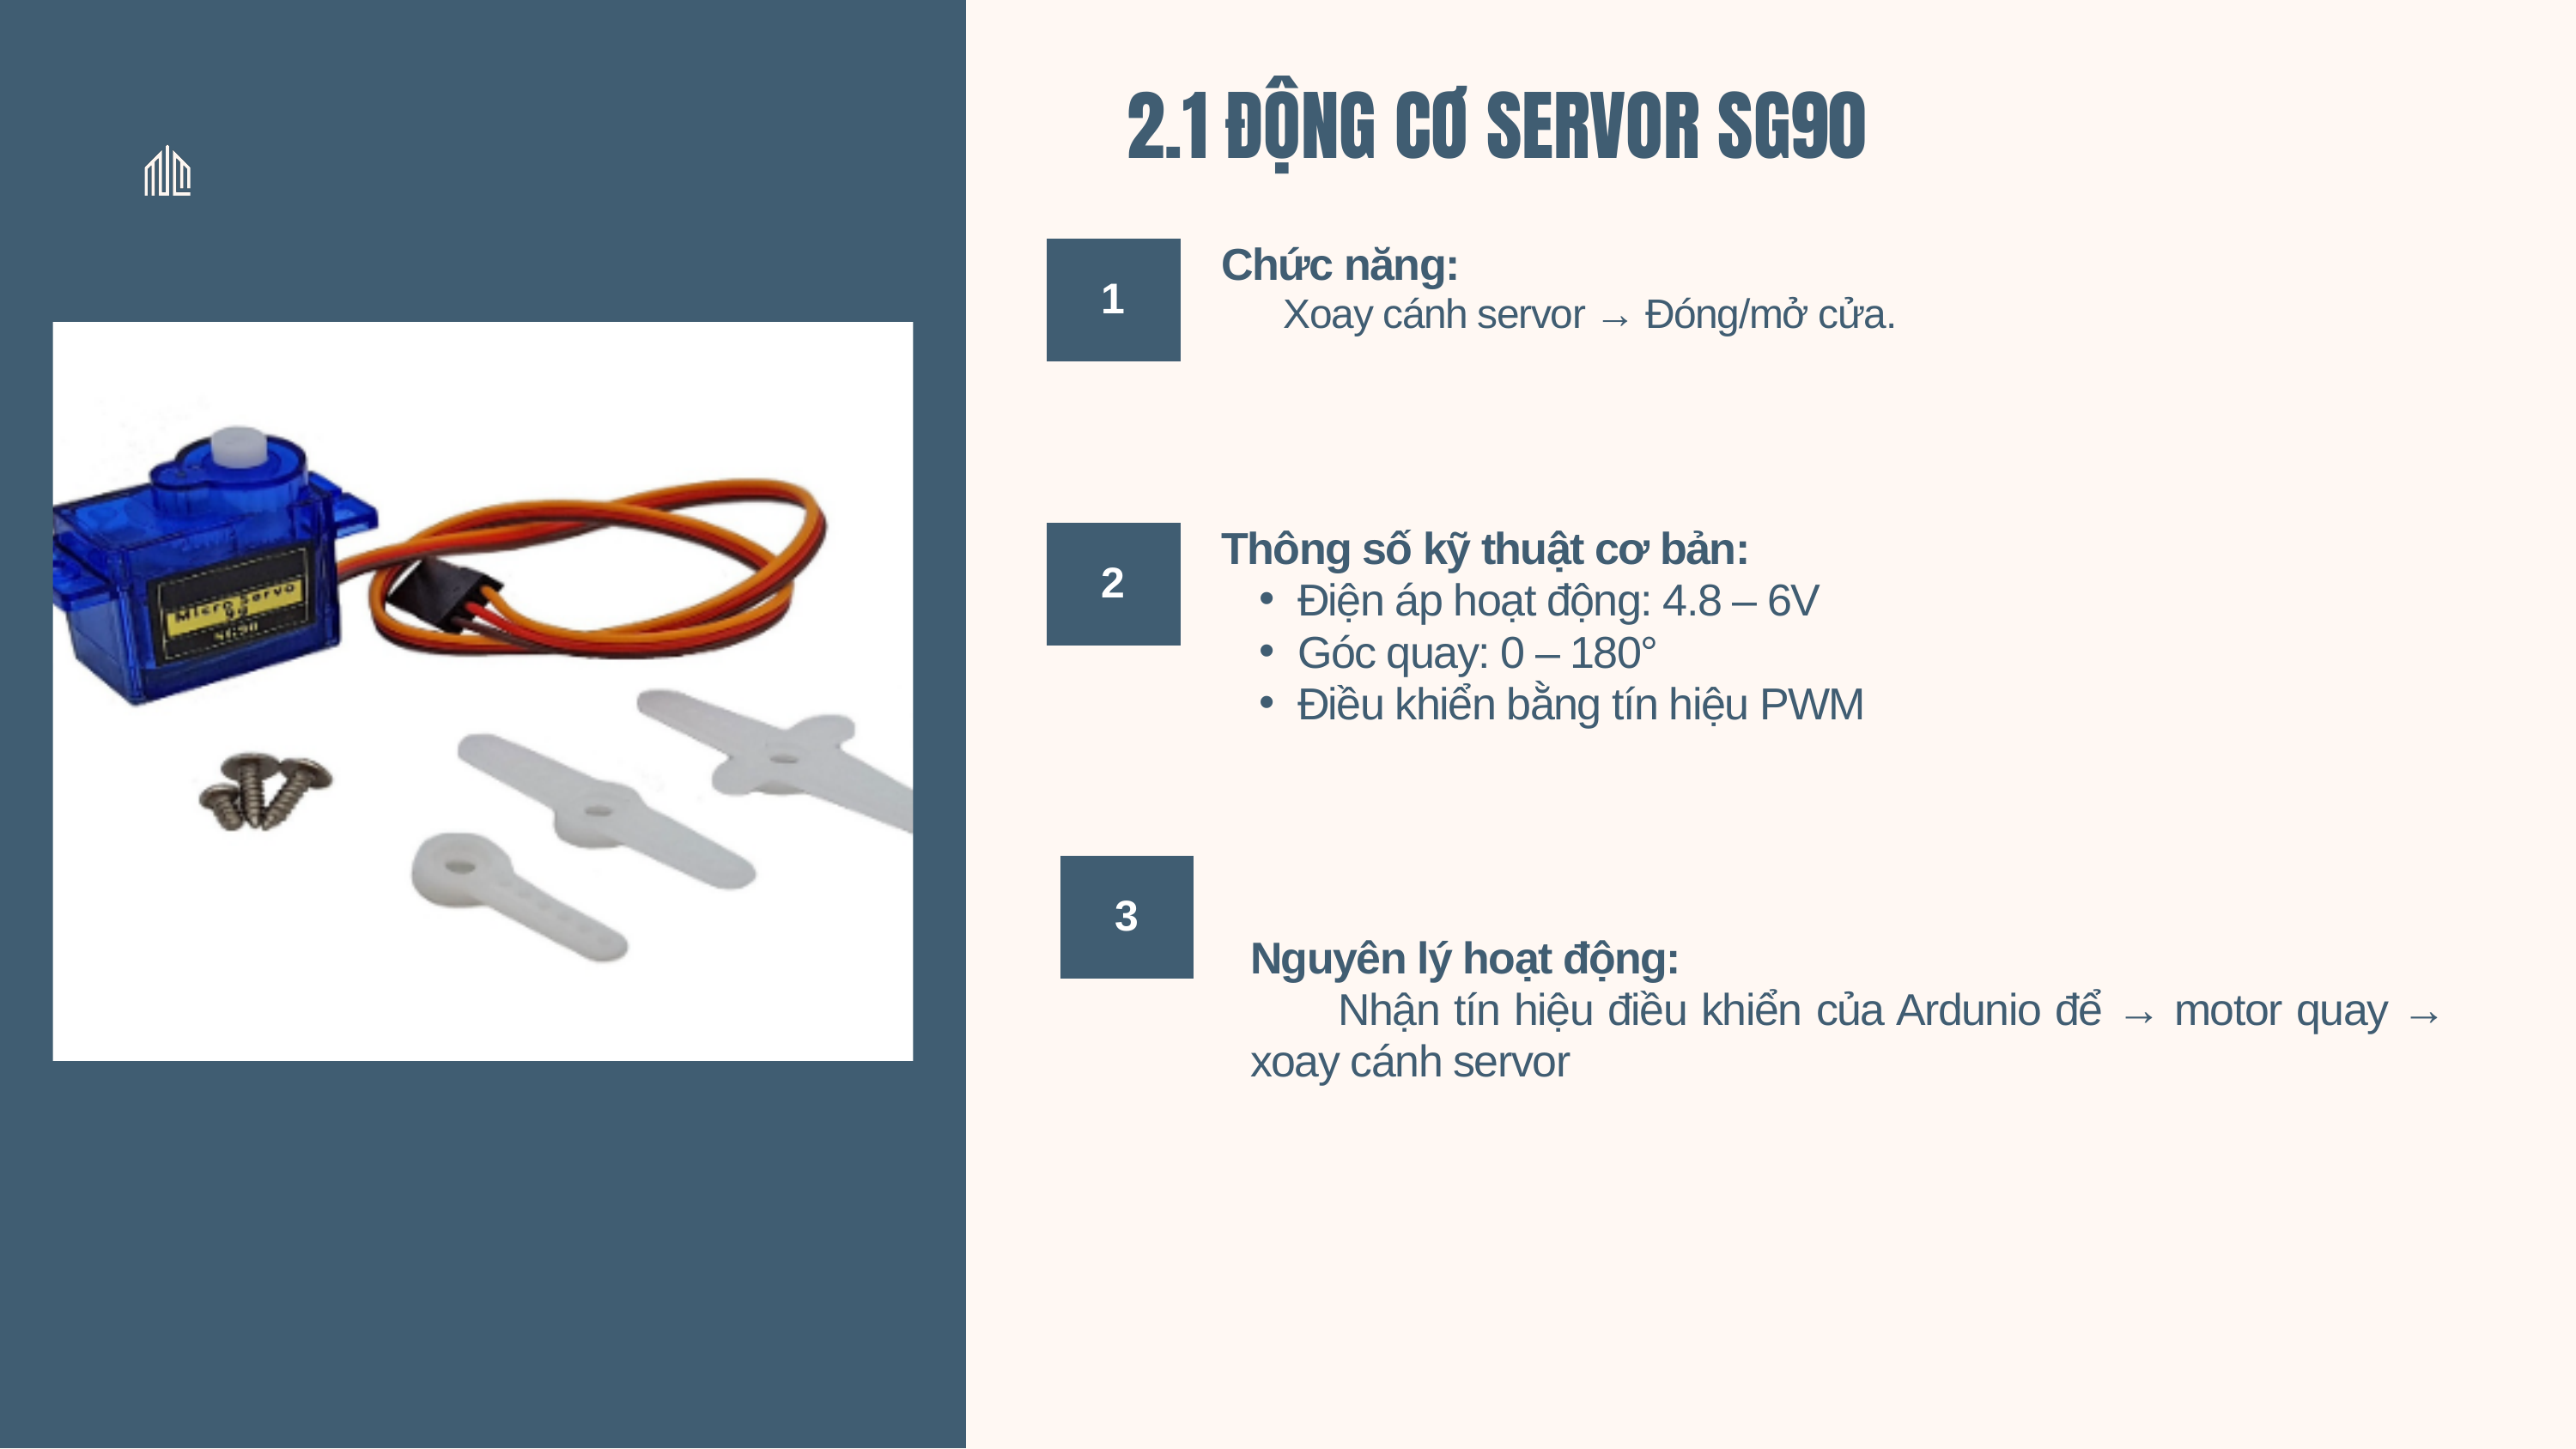

2.1 ĐỘNG CƠ SERVOR SG90

Chức năng:
      Xoay cánh servor → Đóng/mở cửa.

1

Thông số kỹ thuật cơ bản:
Điện áp hoạt động: 4.8 – 6V
Góc quay: 0 – 180°
Điều khiển bằng tín hiệu PWM

2

3
Nguyên lý hoạt động:
      Nhận tín hiệu điều khiển của Ardunio để → motor quay →  xoay cánh servor